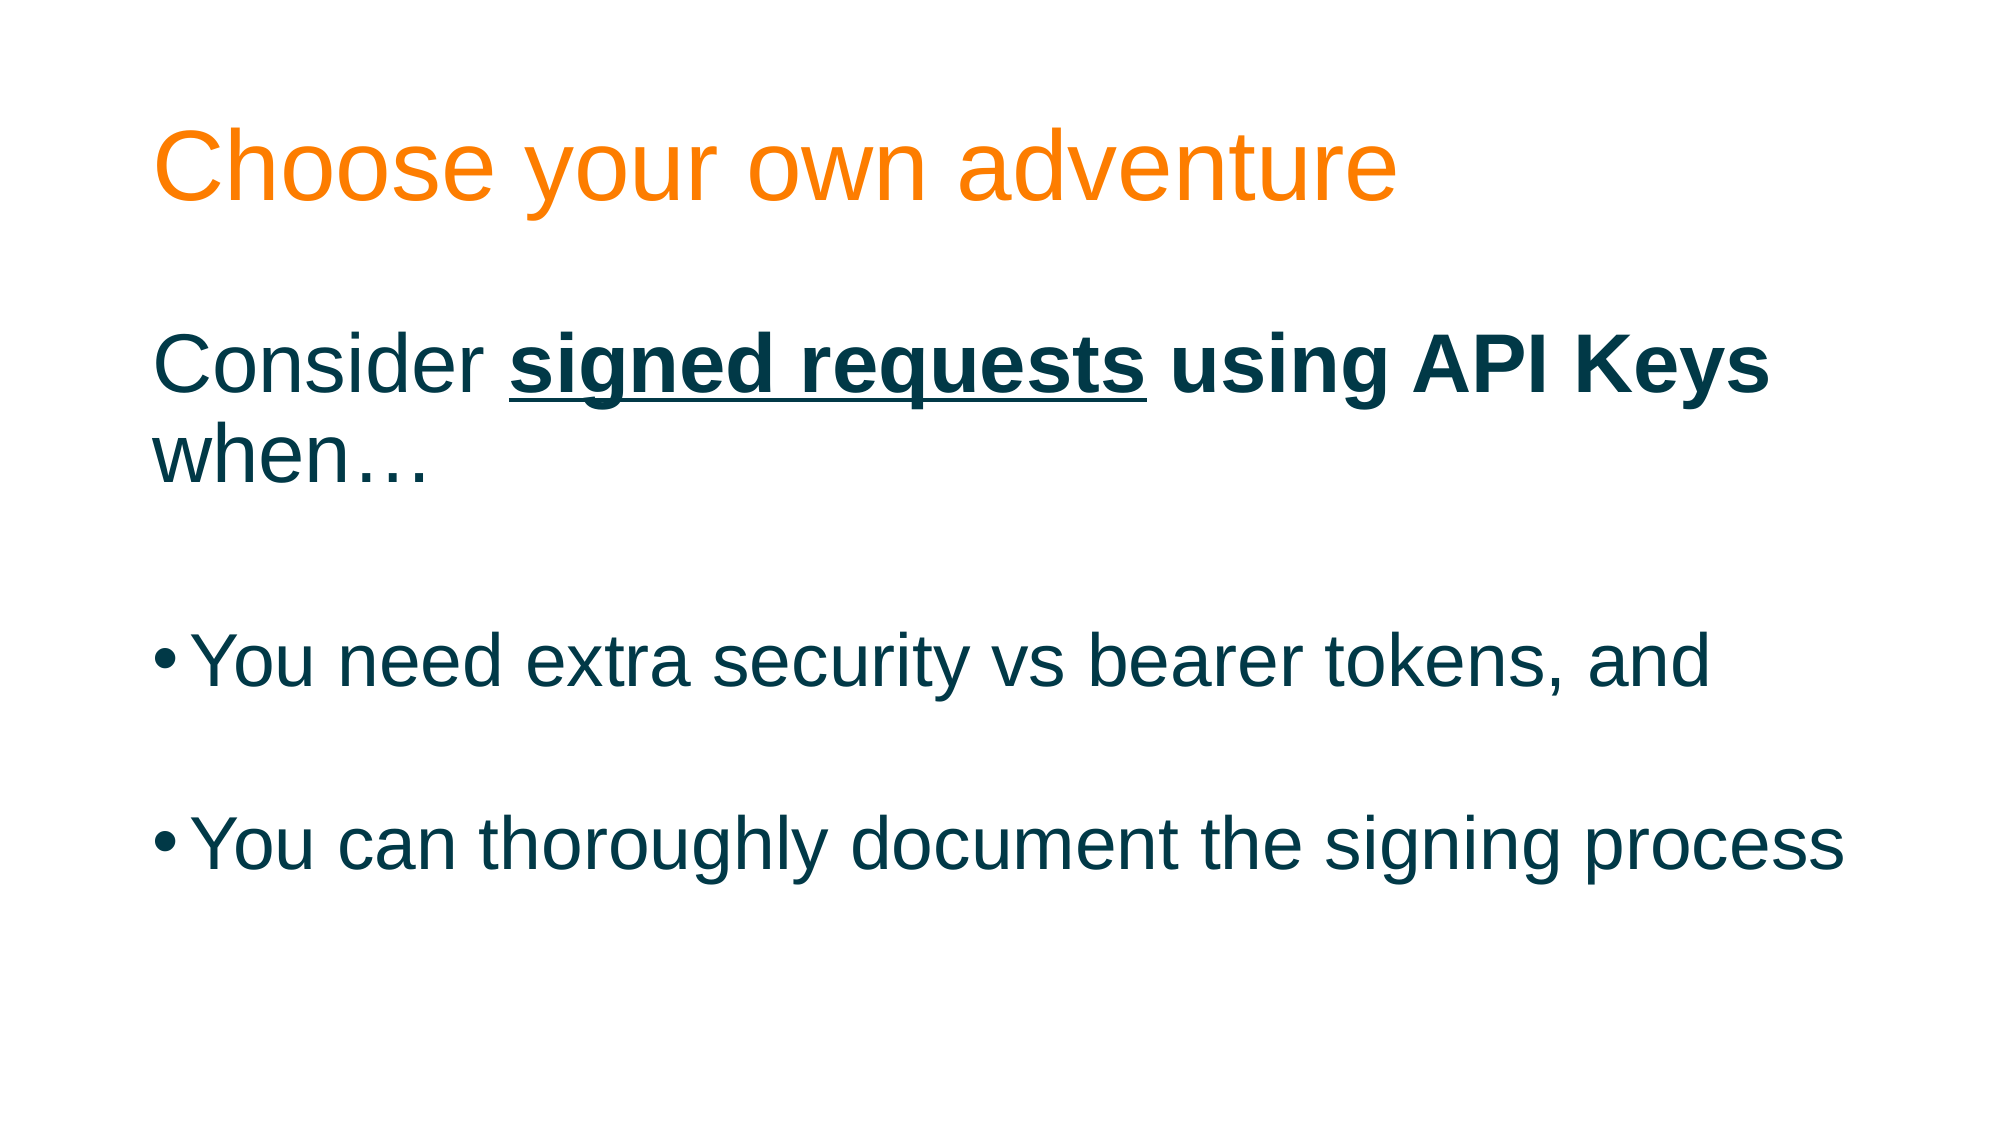

# Choose your own adventure
Consider signed requests using API Keys when…
You need extra security vs bearer tokens, and
You can thoroughly document the signing process